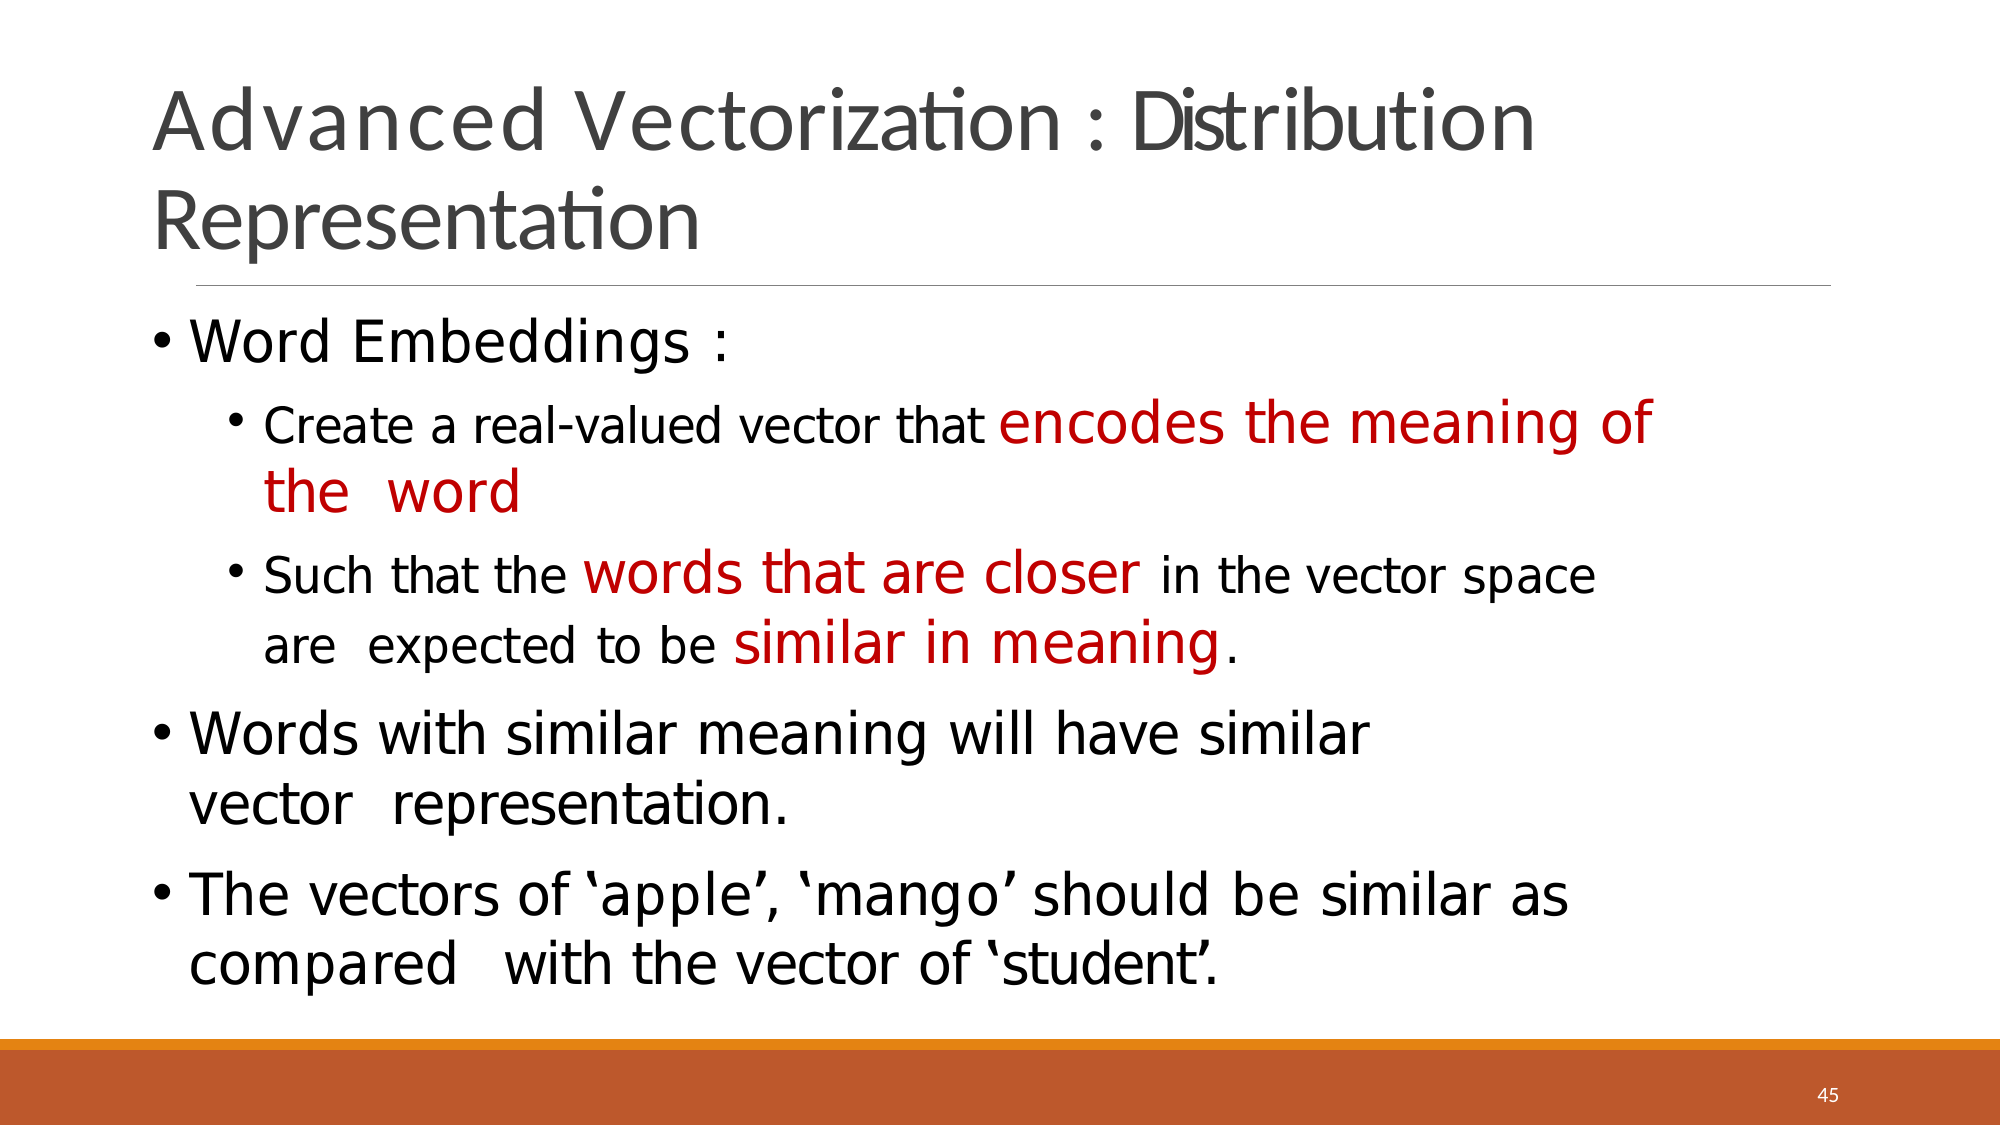

# Advanced Vectorization : Distribution  Representation
Word Embeddings :
Create a real-valued vector that encodes the meaning of the  word
Such that the words that are closer in the vector space are  expected to be similar in meaning.
Words with similar meaning will have similar vector  representation.
The vectors of ‘apple’, ‘mango’ should be similar as compared  with the vector of ‘student’.
45